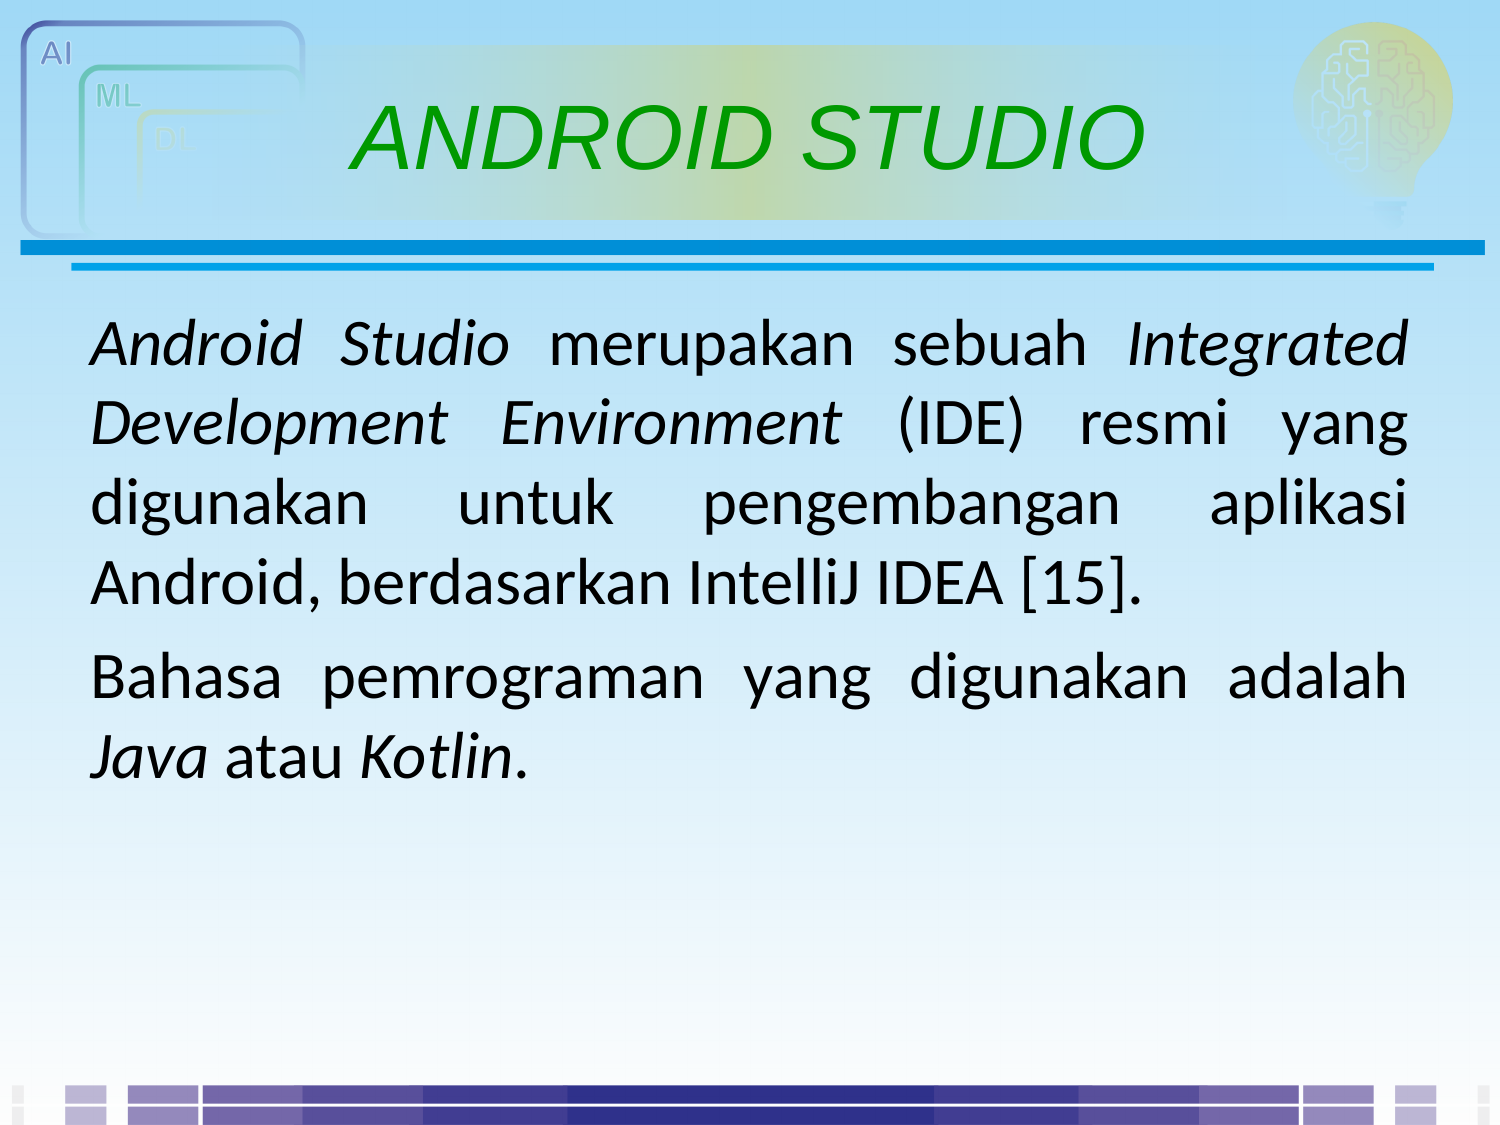

ANDROID STUDIO
Android Studio merupakan sebuah Integrated Development Environment (IDE) resmi yang digunakan untuk pengembangan aplikasi Android, berdasarkan IntelliJ IDEA [15].
Bahasa pemrograman yang digunakan adalah Java atau Kotlin.